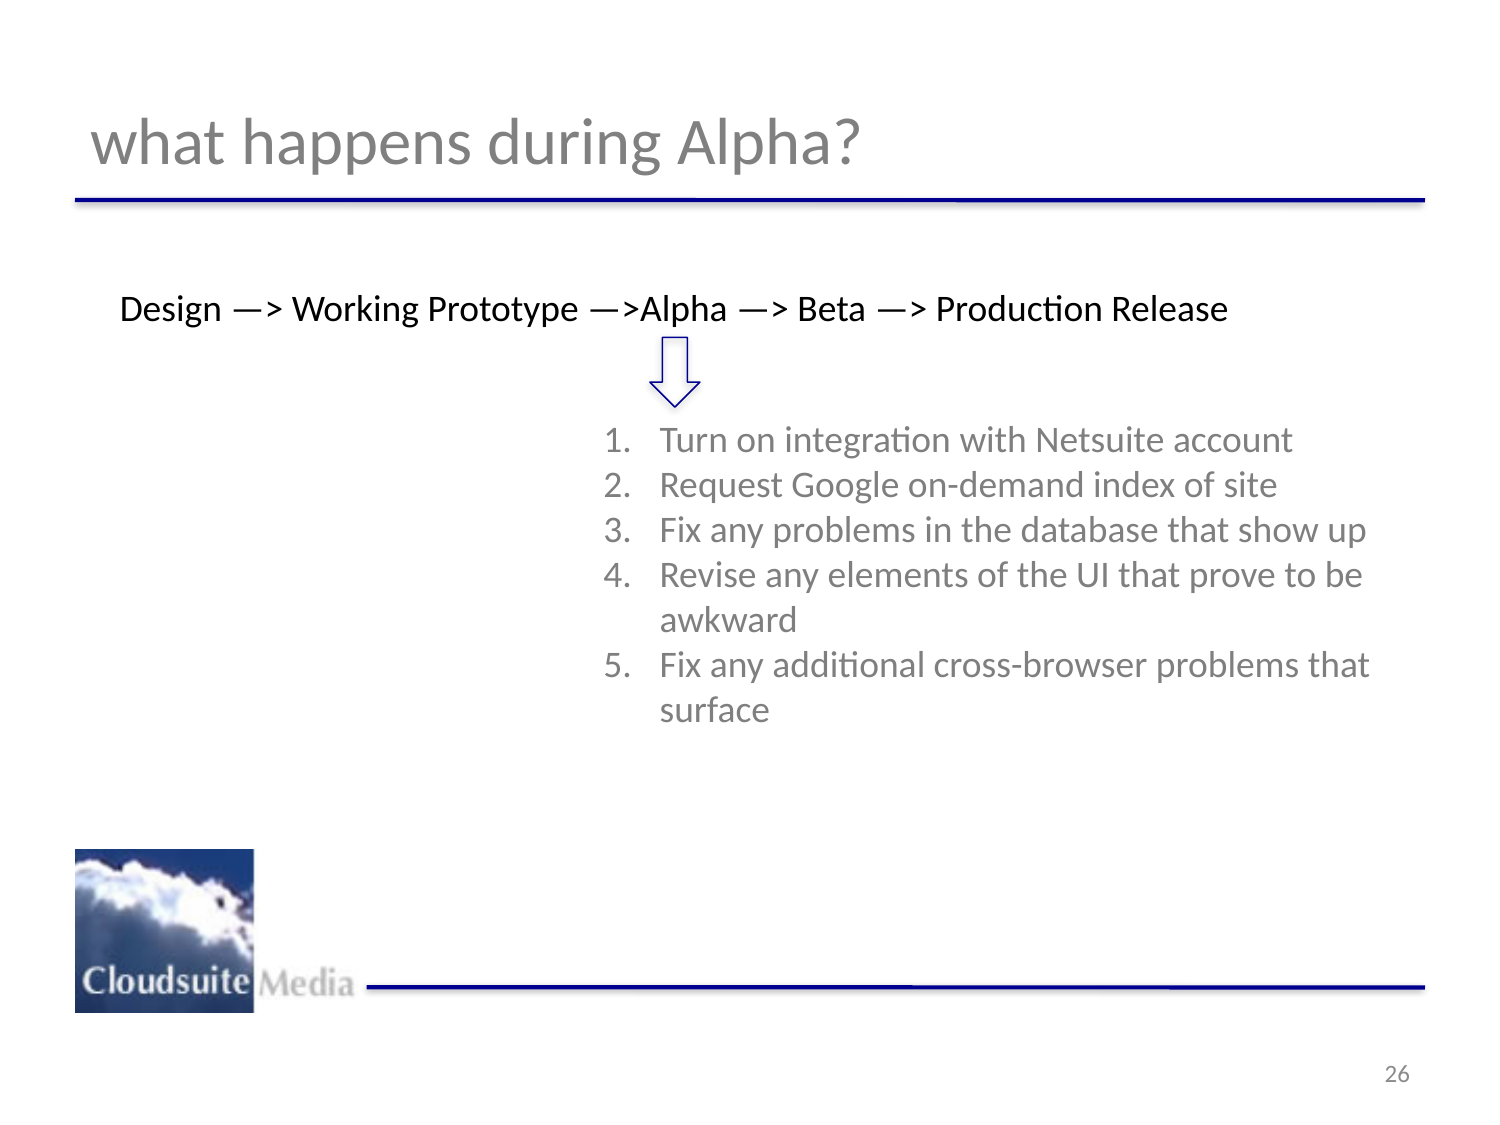

# what happens during Alpha?
Design —> Working Prototype —>Alpha —> Beta —> Production Release

Turn on integration with Netsuite account
Request Google on-demand index of site
Fix any problems in the database that show up
Revise any elements of the UI that prove to be awkward
Fix any additional cross-browser problems that surface

26